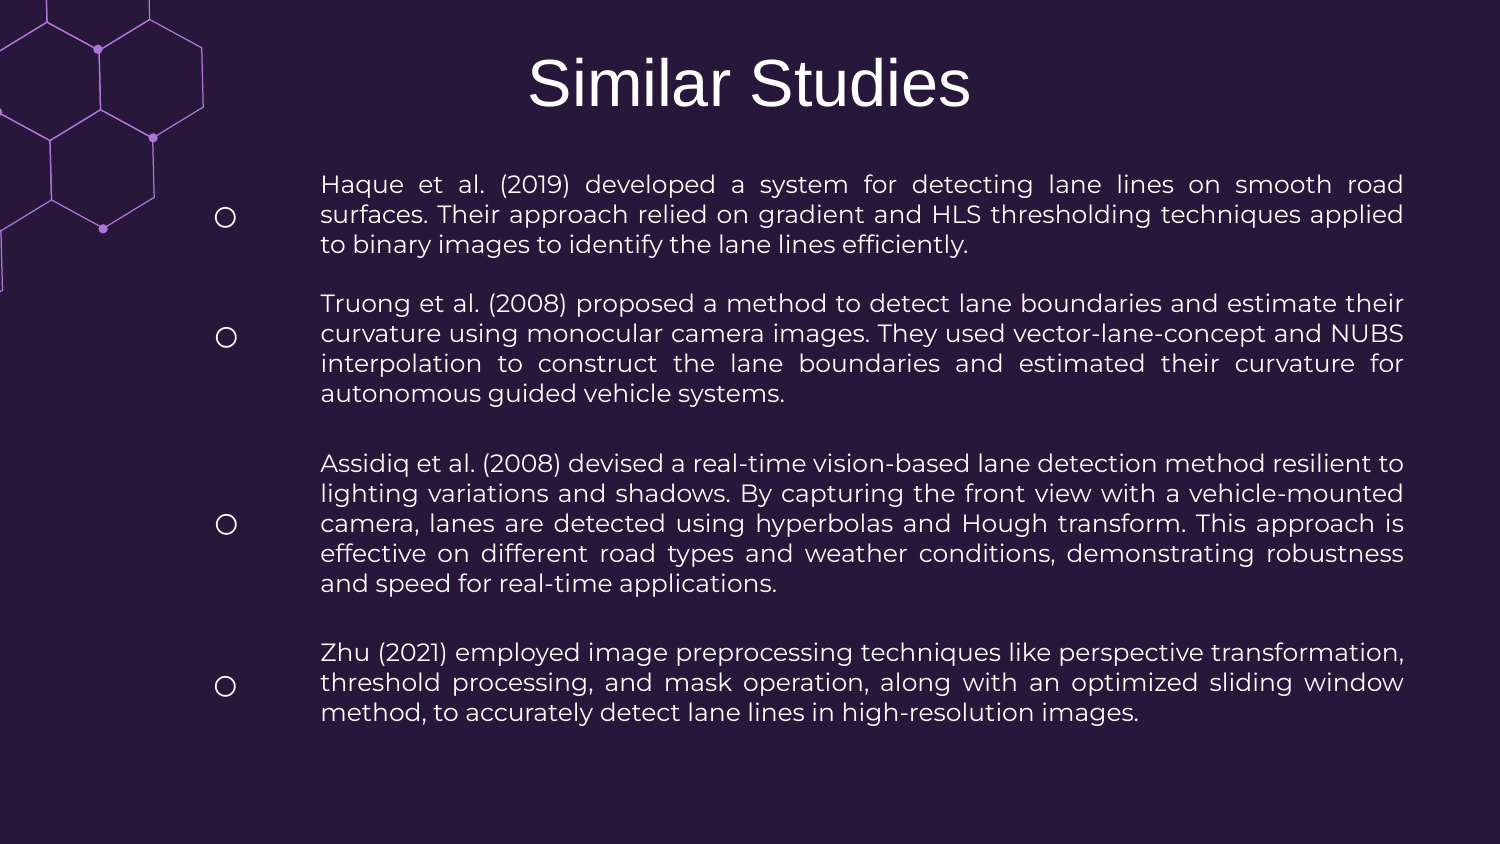

# Similar Studies
Haque et al. (2019) developed a system for detecting lane lines on smooth road surfaces. Their approach relied on gradient and HLS thresholding techniques applied to binary images to identify the lane lines efficiently.
⚪
Truong et al. (2008) proposed a method to detect lane boundaries and estimate their curvature using monocular camera images. They used vector-lane-concept and NUBS interpolation to construct the lane boundaries and estimated their curvature for autonomous guided vehicle systems.
⚪
Assidiq et al. (2008) devised a real-time vision-based lane detection method resilient to lighting variations and shadows. By capturing the front view with a vehicle-mounted camera, lanes are detected using hyperbolas and Hough transform. This approach is effective on different road types and weather conditions, demonstrating robustness and speed for real-time applications.
⚪
Zhu (2021) employed image preprocessing techniques like perspective transformation, threshold processing, and mask operation, along with an optimized sliding window method, to accurately detect lane lines in high-resolution images.
⚪